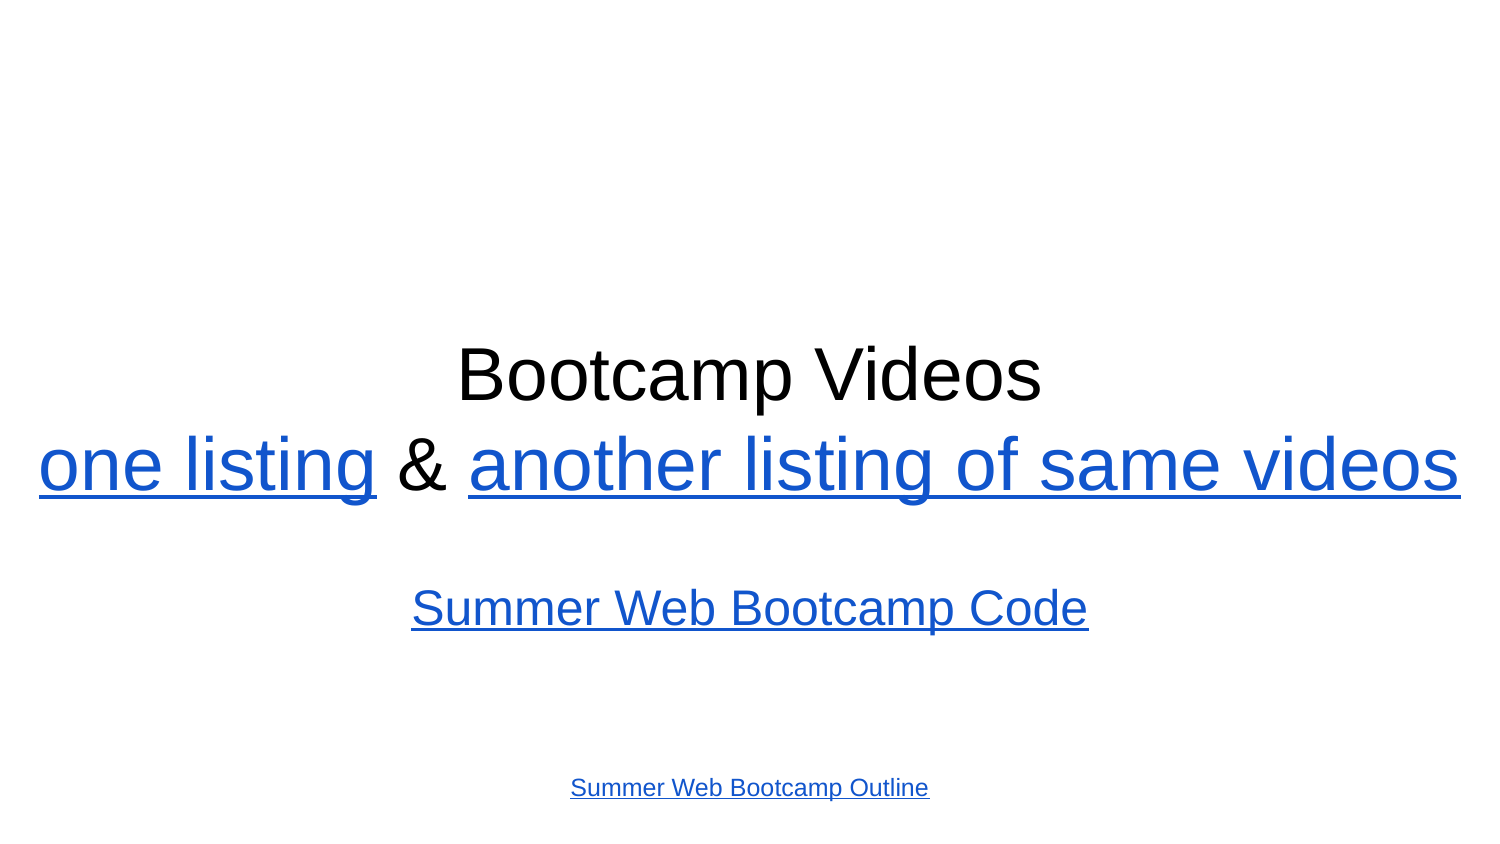

Bootcamp Videos
one listing & another listing of same videos
Summer Web Bootcamp Code
# Summer Web Bootcamp Outline